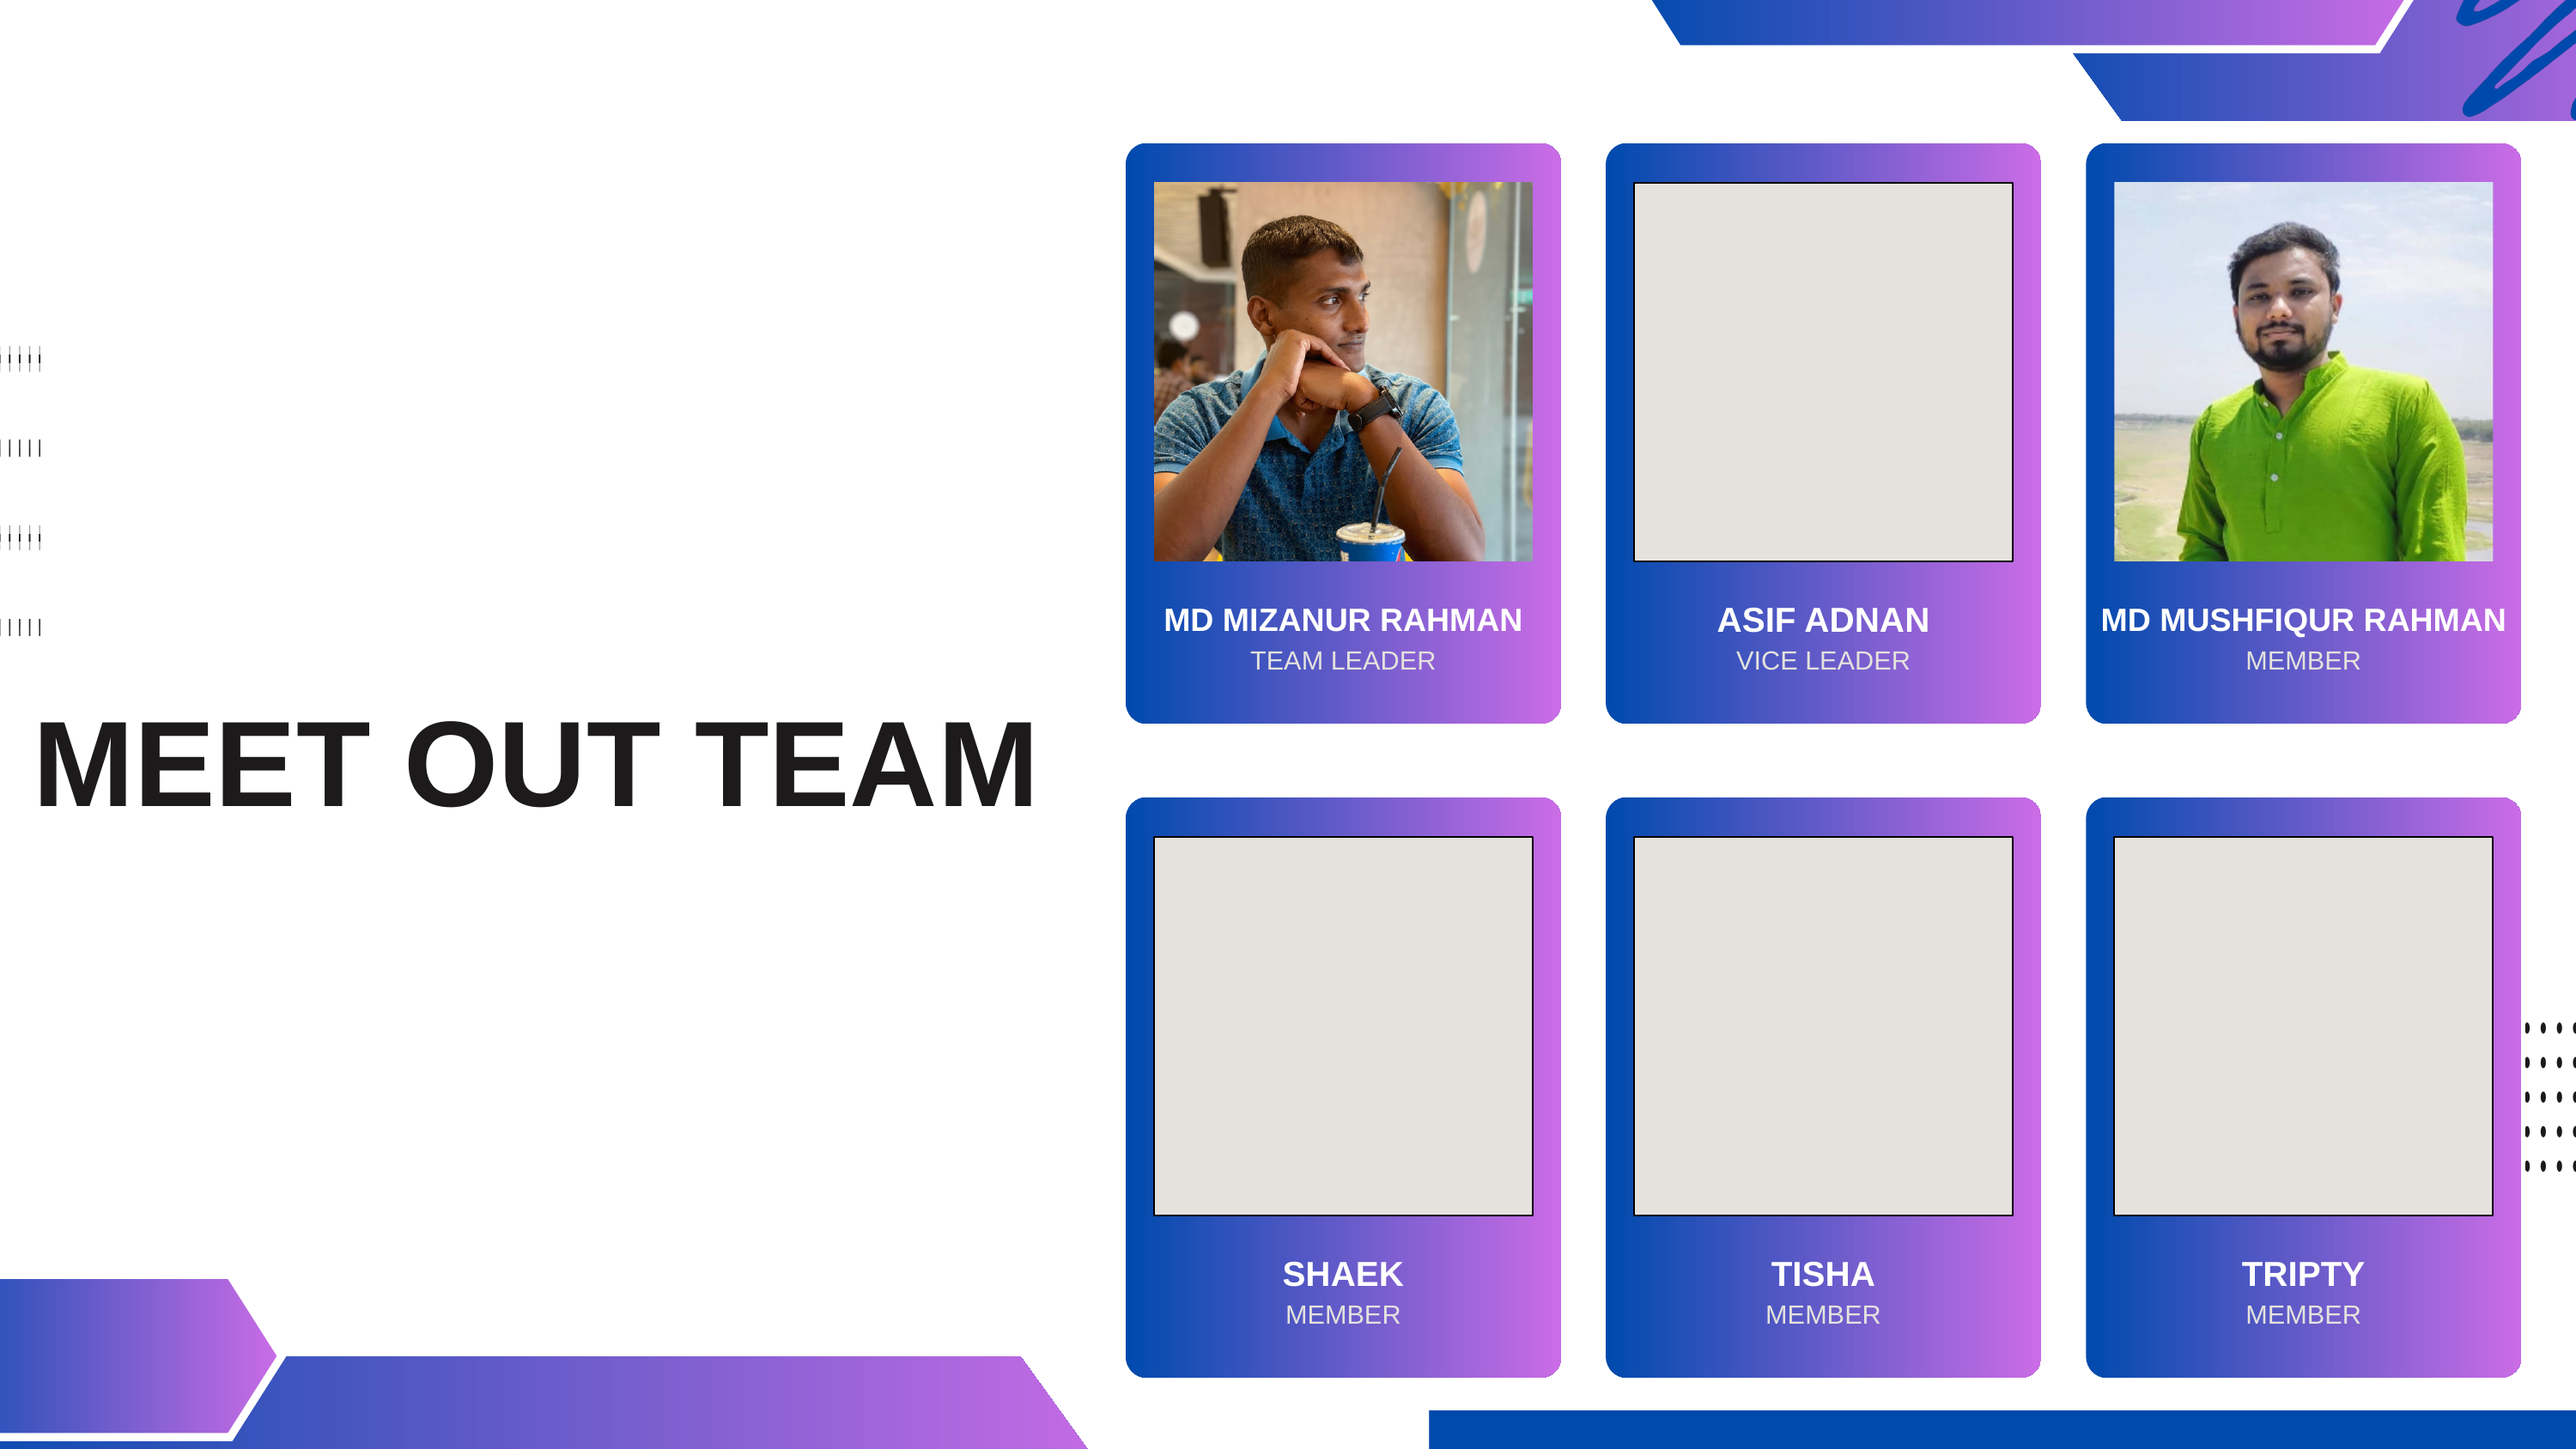

MD MIZANUR RAHMAN
TEAM LEADER

ASIF ADNAN
MD MUSHFIQUR RAHMAN
VICE LEADER
MEMBER
MEET OUT TEAM

SHAEK
TISHA
TRIPTY

MEMBER
MEMBER
MEMBER